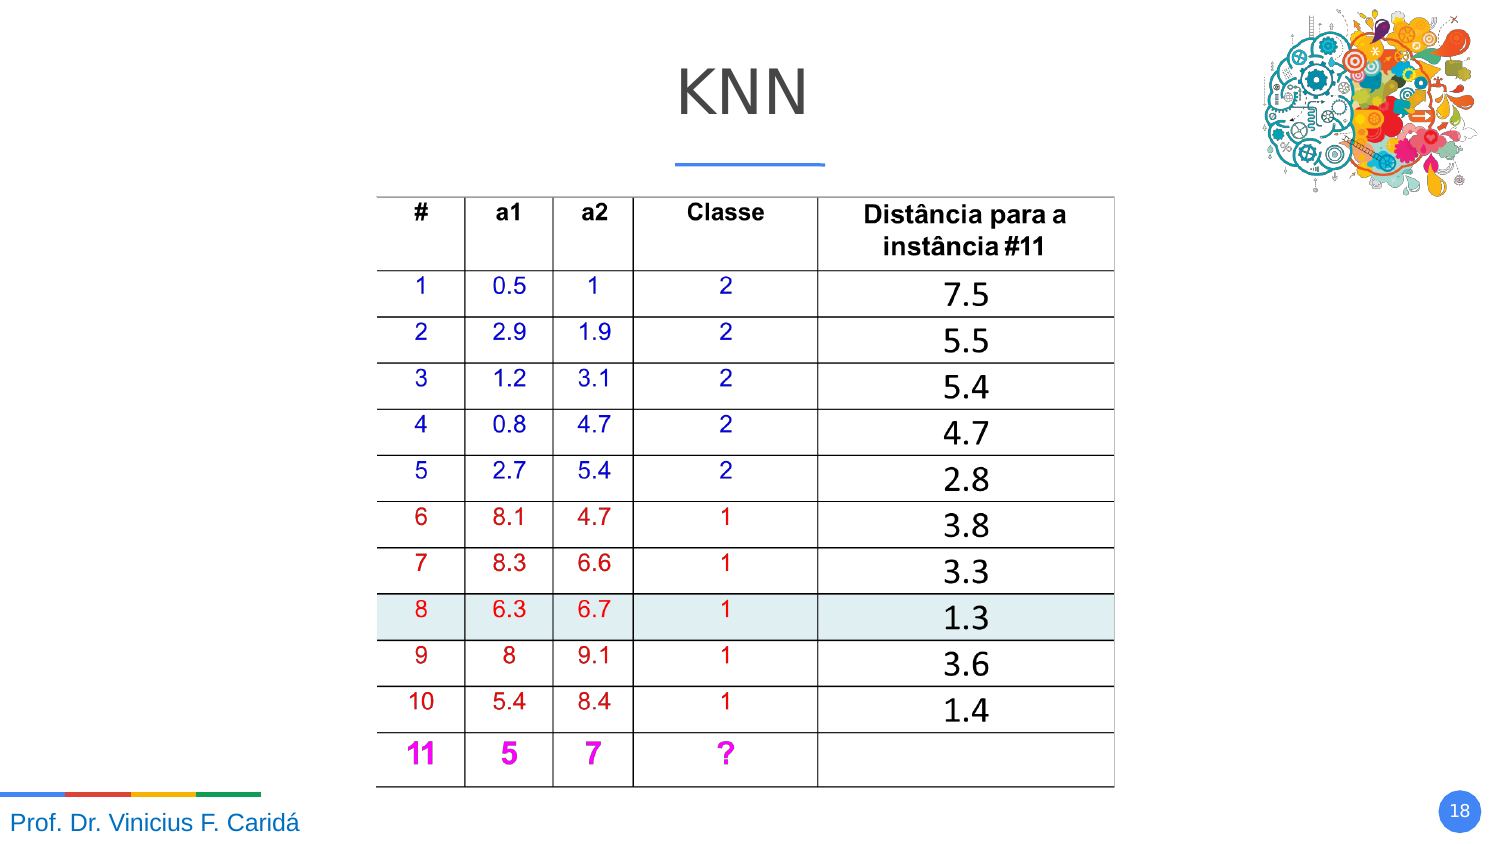

KNN

18
Prof. Dr. Vinicius F. Caridá